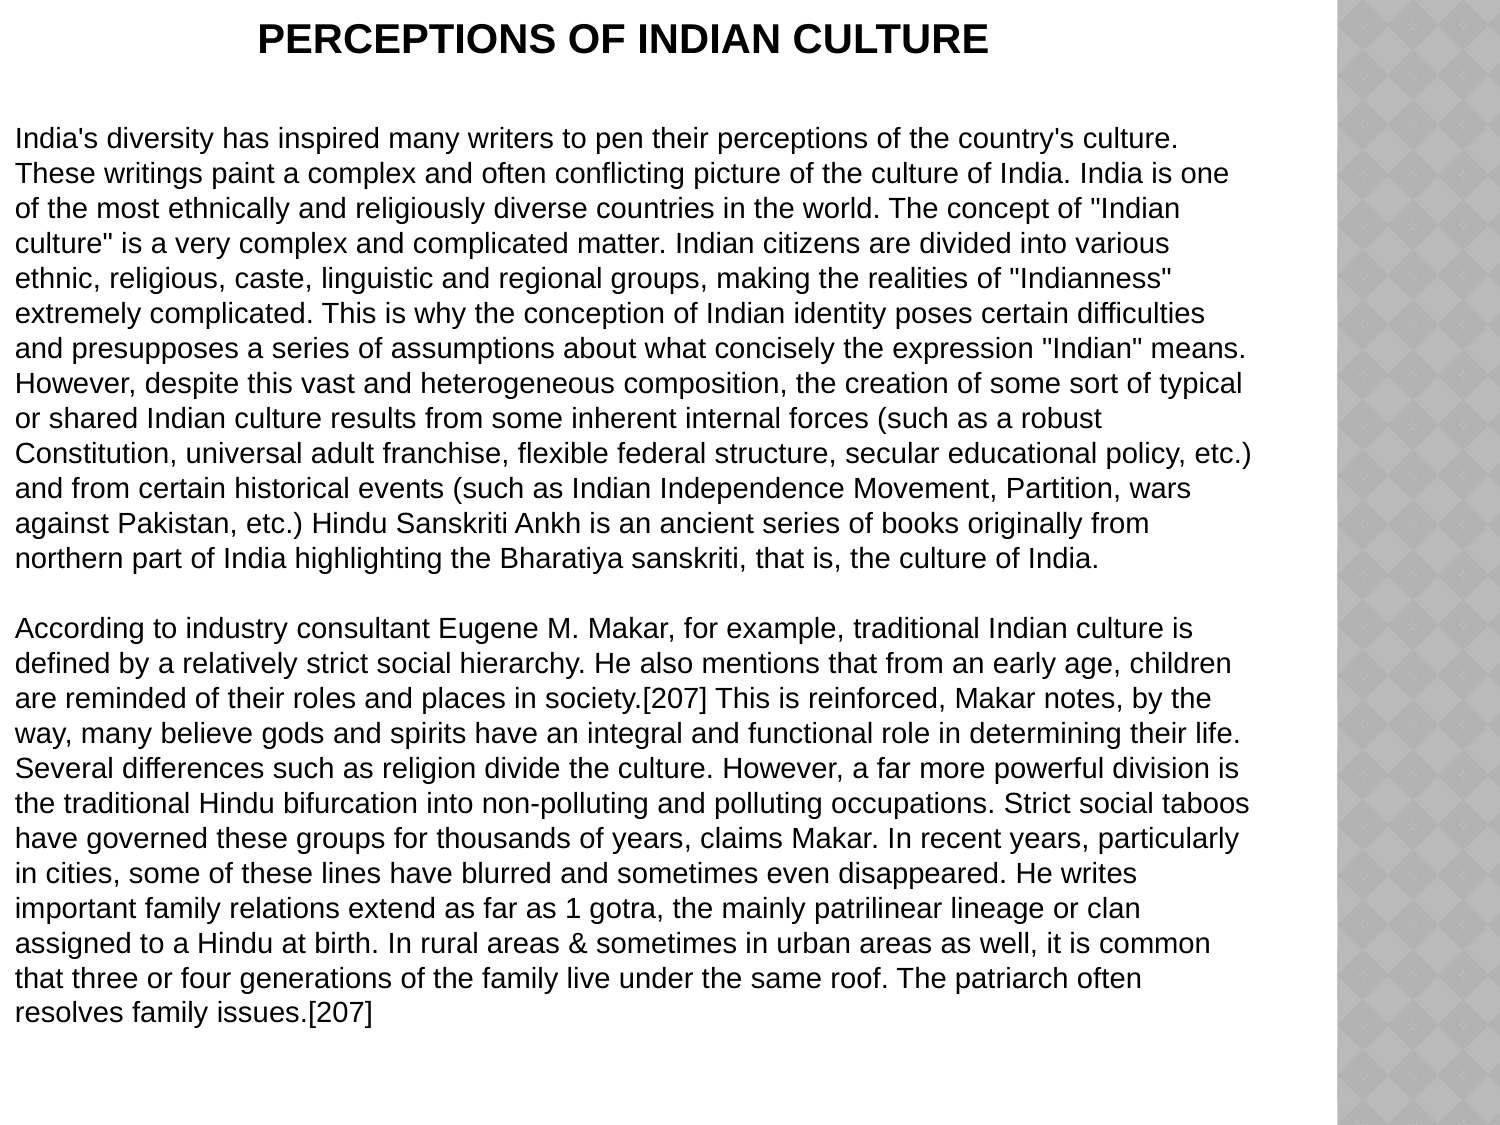

# Perceptions of Indian Culture
India's diversity has inspired many writers to pen their perceptions of the country's culture. These writings paint a complex and often conflicting picture of the culture of India. India is one of the most ethnically and religiously diverse countries in the world. The concept of "Indian culture" is a very complex and complicated matter. Indian citizens are divided into various ethnic, religious, caste, linguistic and regional groups, making the realities of "Indianness" extremely complicated. This is why the conception of Indian identity poses certain difficulties and presupposes a series of assumptions about what concisely the expression "Indian" means. However, despite this vast and heterogeneous composition, the creation of some sort of typical or shared Indian culture results from some inherent internal forces (such as a robust Constitution, universal adult franchise, flexible federal structure, secular educational policy, etc.) and from certain historical events (such as Indian Independence Movement, Partition, wars against Pakistan, etc.) Hindu Sanskriti Ankh is an ancient series of books originally from northern part of India highlighting the Bharatiya sanskriti, that is, the culture of India.

According to industry consultant Eugene M. Makar, for example, traditional Indian culture is defined by a relatively strict social hierarchy. He also mentions that from an early age, children are reminded of their roles and places in society.[207] This is reinforced, Makar notes, by the way, many believe gods and spirits have an integral and functional role in determining their life. Several differences such as religion divide the culture. However, a far more powerful division is the traditional Hindu bifurcation into non-polluting and polluting occupations. Strict social taboos have governed these groups for thousands of years, claims Makar. In recent years, particularly in cities, some of these lines have blurred and sometimes even disappeared. He writes important family relations extend as far as 1 gotra, the mainly patrilinear lineage or clan assigned to a Hindu at birth. In rural areas & sometimes in urban areas as well, it is common that three or four generations of the family live under the same roof. The patriarch often resolves family issues.[207]